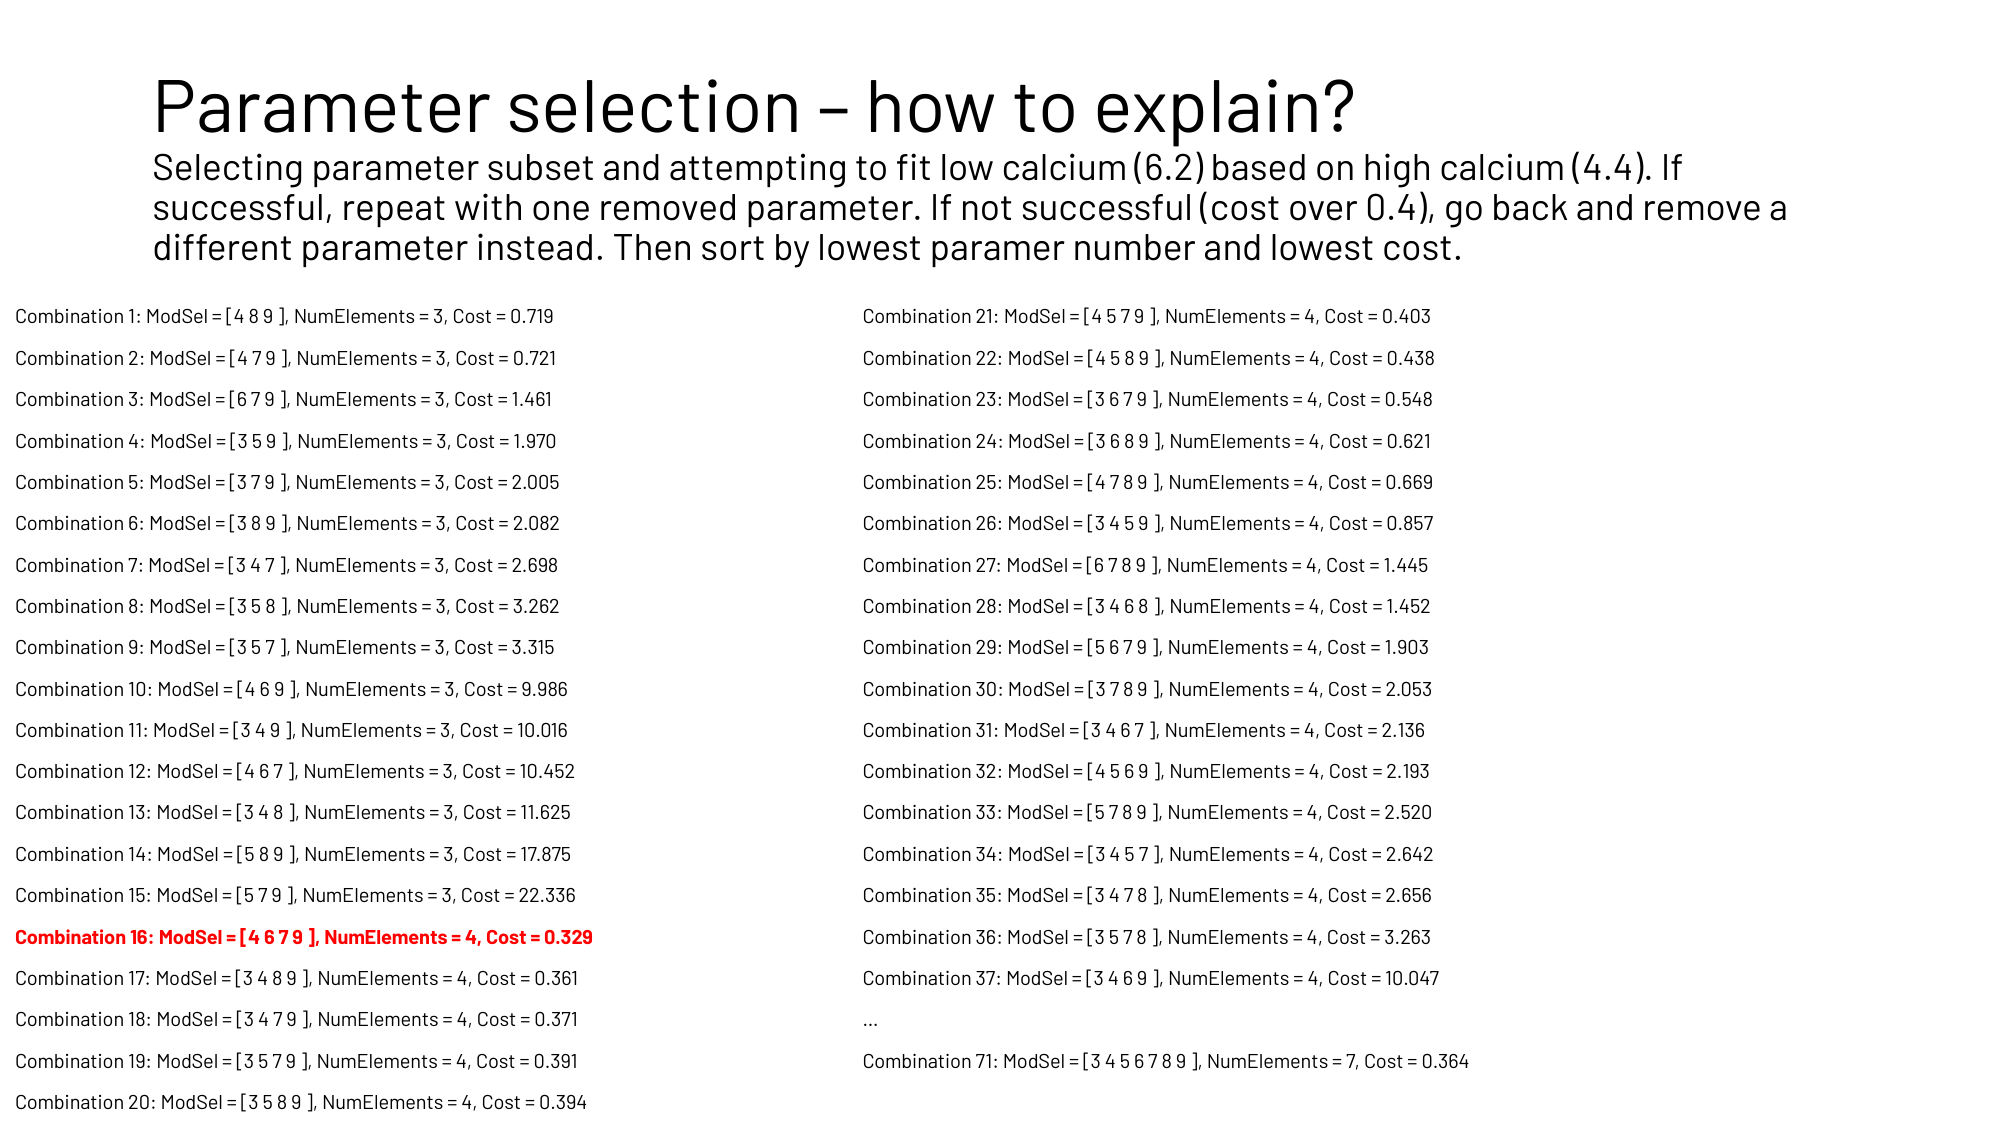

# Parameter selection – how to explain? Selecting parameter subset and attempting to fit low calcium (6.2) based on high calcium (4.4). If successful, repeat with one removed parameter. If not successful (cost over 0.4), go back and remove a different parameter instead. Then sort by lowest paramer number and lowest cost.
Combination 1: ModSel = [4 8 9 ], NumElements = 3, Cost = 0.719
Combination 2: ModSel = [4 7 9 ], NumElements = 3, Cost = 0.721
Combination 3: ModSel = [6 7 9 ], NumElements = 3, Cost = 1.461
Combination 4: ModSel = [3 5 9 ], NumElements = 3, Cost = 1.970
Combination 5: ModSel = [3 7 9 ], NumElements = 3, Cost = 2.005
Combination 6: ModSel = [3 8 9 ], NumElements = 3, Cost = 2.082
Combination 7: ModSel = [3 4 7 ], NumElements = 3, Cost = 2.698
Combination 8: ModSel = [3 5 8 ], NumElements = 3, Cost = 3.262
Combination 9: ModSel = [3 5 7 ], NumElements = 3, Cost = 3.315
Combination 10: ModSel = [4 6 9 ], NumElements = 3, Cost = 9.986
Combination 11: ModSel = [3 4 9 ], NumElements = 3, Cost = 10.016
Combination 12: ModSel = [4 6 7 ], NumElements = 3, Cost = 10.452
Combination 13: ModSel = [3 4 8 ], NumElements = 3, Cost = 11.625
Combination 14: ModSel = [5 8 9 ], NumElements = 3, Cost = 17.875
Combination 15: ModSel = [5 7 9 ], NumElements = 3, Cost = 22.336
Combination 16: ModSel = [4 6 7 9 ], NumElements = 4, Cost = 0.329
Combination 17: ModSel = [3 4 8 9 ], NumElements = 4, Cost = 0.361
Combination 18: ModSel = [3 4 7 9 ], NumElements = 4, Cost = 0.371
Combination 19: ModSel = [3 5 7 9 ], NumElements = 4, Cost = 0.391
Combination 20: ModSel = [3 5 8 9 ], NumElements = 4, Cost = 0.394
Combination 21: ModSel = [4 5 7 9 ], NumElements = 4, Cost = 0.403
Combination 22: ModSel = [4 5 8 9 ], NumElements = 4, Cost = 0.438
Combination 23: ModSel = [3 6 7 9 ], NumElements = 4, Cost = 0.548
Combination 24: ModSel = [3 6 8 9 ], NumElements = 4, Cost = 0.621
Combination 25: ModSel = [4 7 8 9 ], NumElements = 4, Cost = 0.669
Combination 26: ModSel = [3 4 5 9 ], NumElements = 4, Cost = 0.857
Combination 27: ModSel = [6 7 8 9 ], NumElements = 4, Cost = 1.445
Combination 28: ModSel = [3 4 6 8 ], NumElements = 4, Cost = 1.452
Combination 29: ModSel = [5 6 7 9 ], NumElements = 4, Cost = 1.903
Combination 30: ModSel = [3 7 8 9 ], NumElements = 4, Cost = 2.053
Combination 31: ModSel = [3 4 6 7 ], NumElements = 4, Cost = 2.136
Combination 32: ModSel = [4 5 6 9 ], NumElements = 4, Cost = 2.193
Combination 33: ModSel = [5 7 8 9 ], NumElements = 4, Cost = 2.520
Combination 34: ModSel = [3 4 5 7 ], NumElements = 4, Cost = 2.642
Combination 35: ModSel = [3 4 7 8 ], NumElements = 4, Cost = 2.656
Combination 36: ModSel = [3 5 7 8 ], NumElements = 4, Cost = 3.263
Combination 37: ModSel = [3 4 6 9 ], NumElements = 4, Cost = 10.047
…
Combination 71: ModSel = [3 4 5 6 7 8 9 ], NumElements = 7, Cost = 0.364